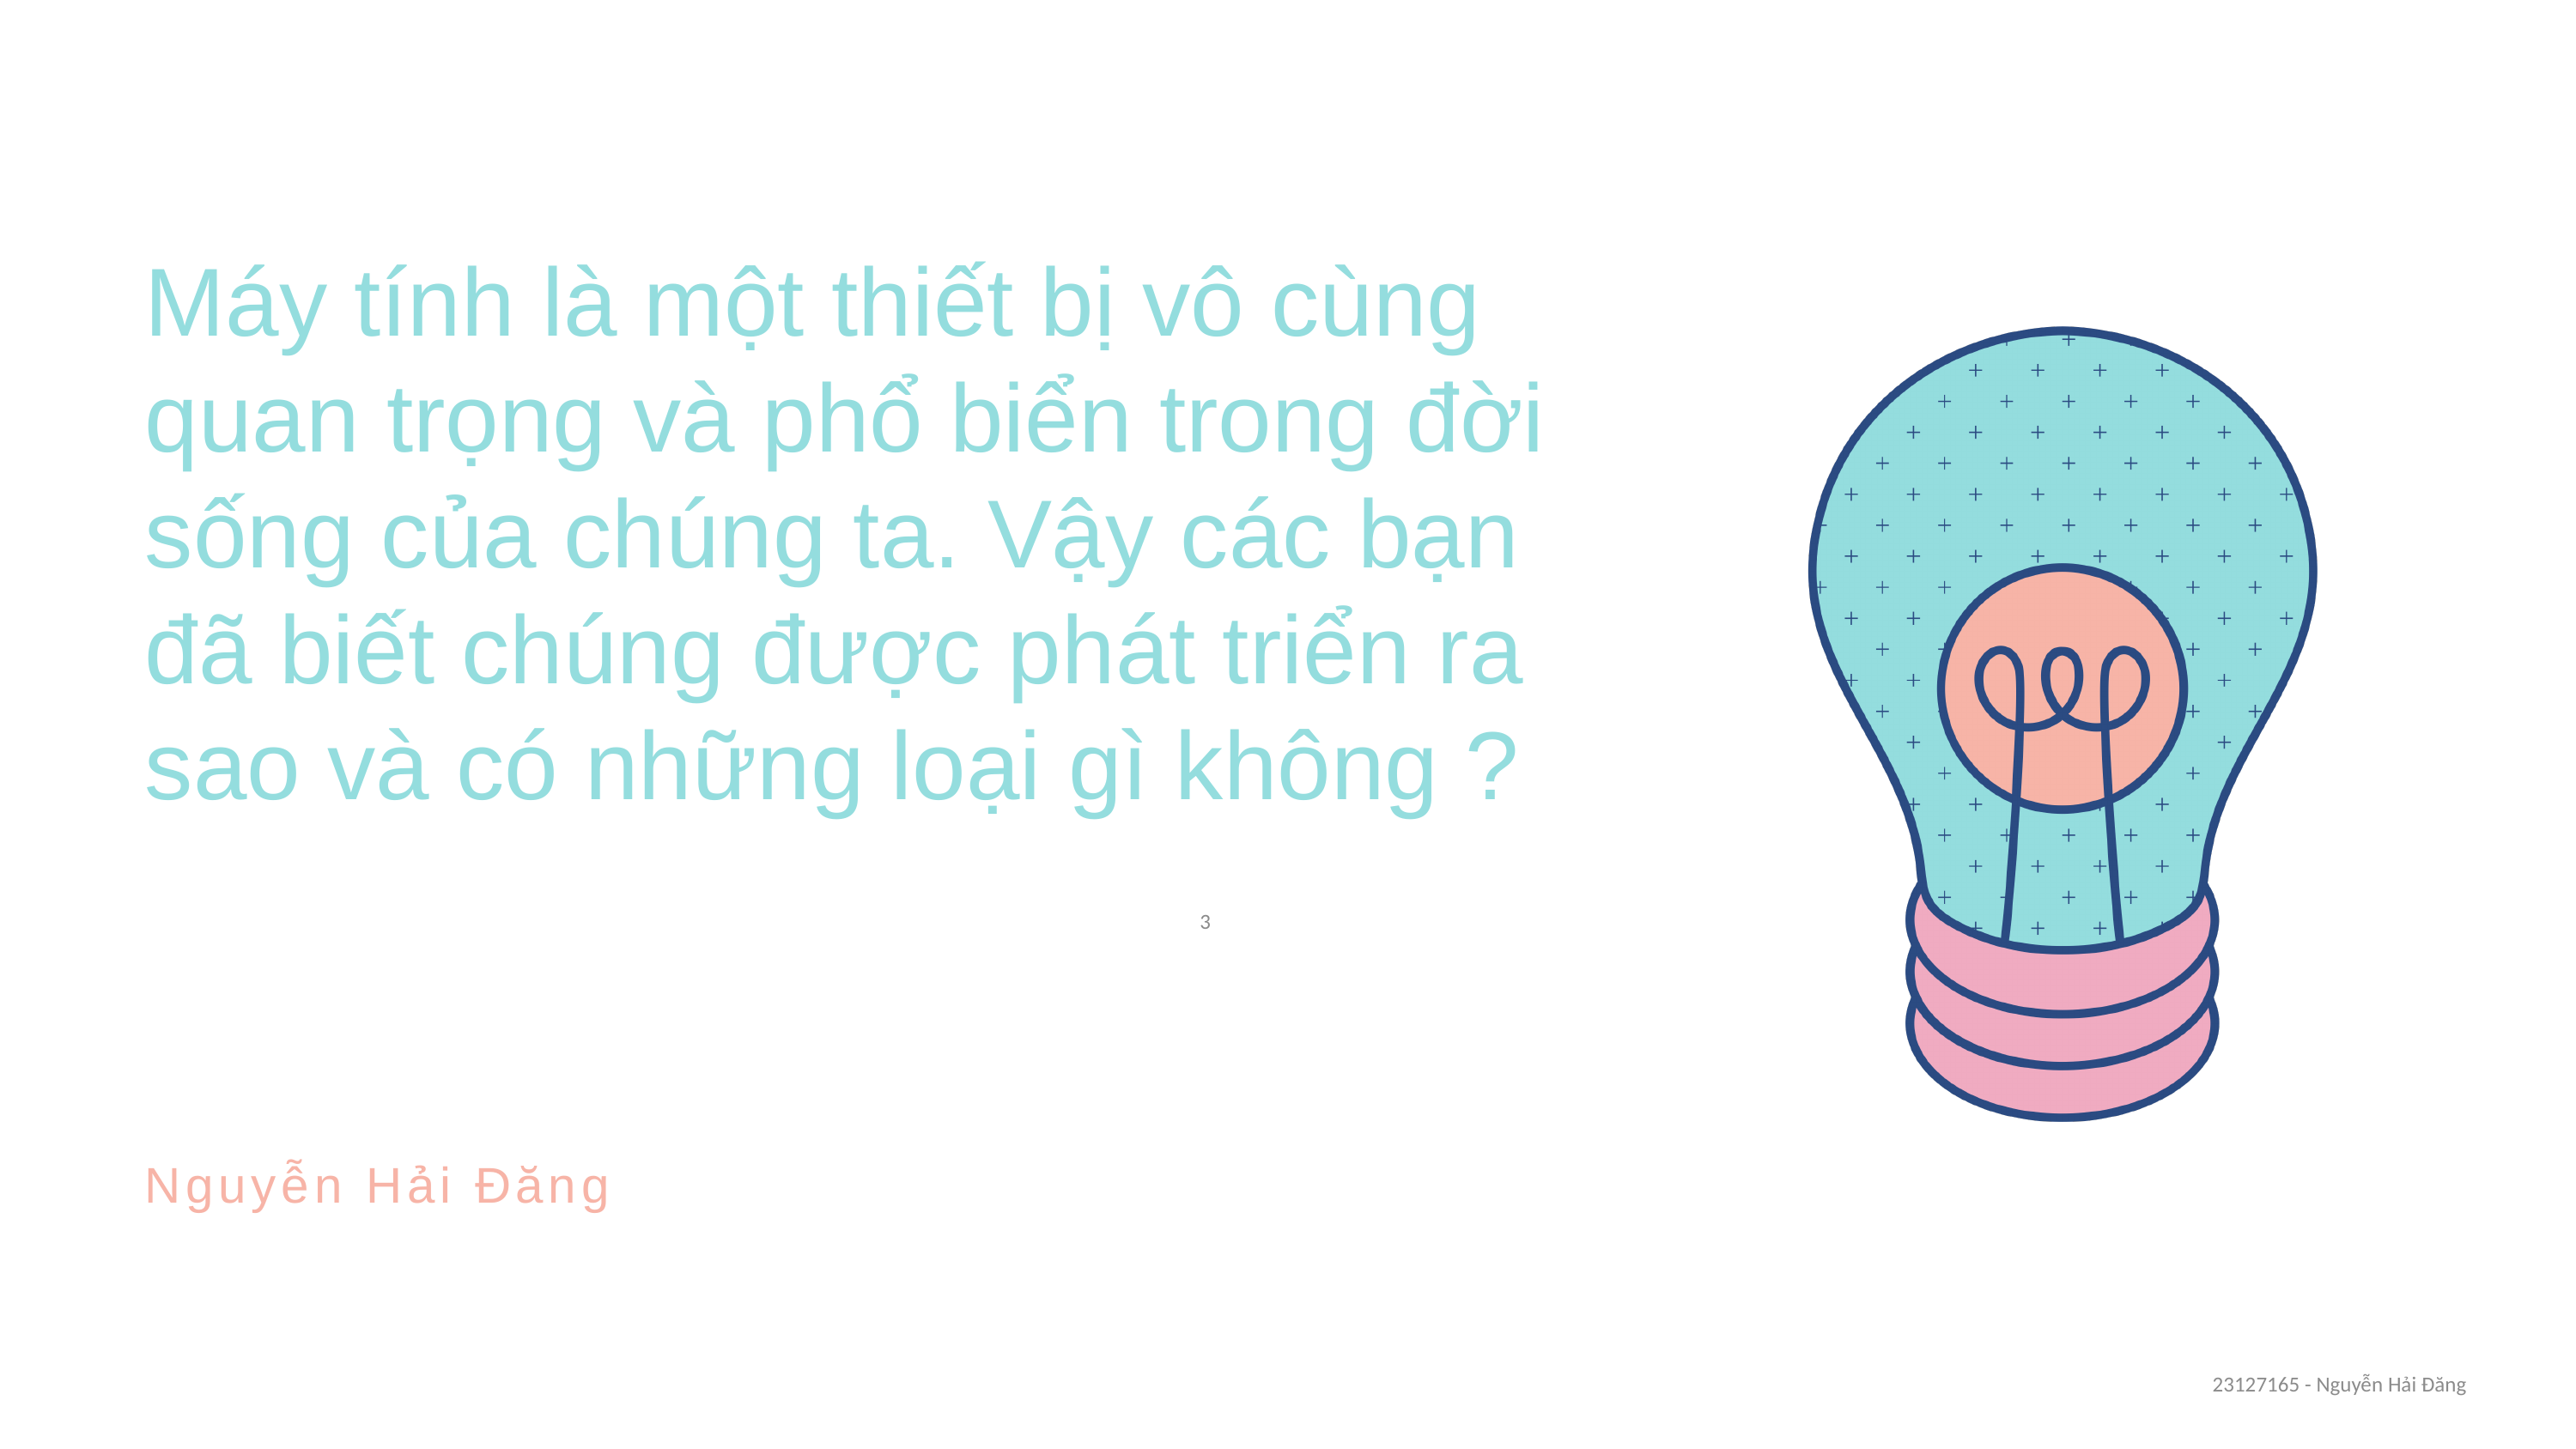

Máy tính là một thiết bị vô cùng quan trọng và phổ biển trong đời sống của chúng ta. Vậy các bạn đã biết chúng được phát triển ra sao và có những loại gì không ?
Nguyễn Hải Đăng

3
23127165 - Nguyễn Hải Đăng